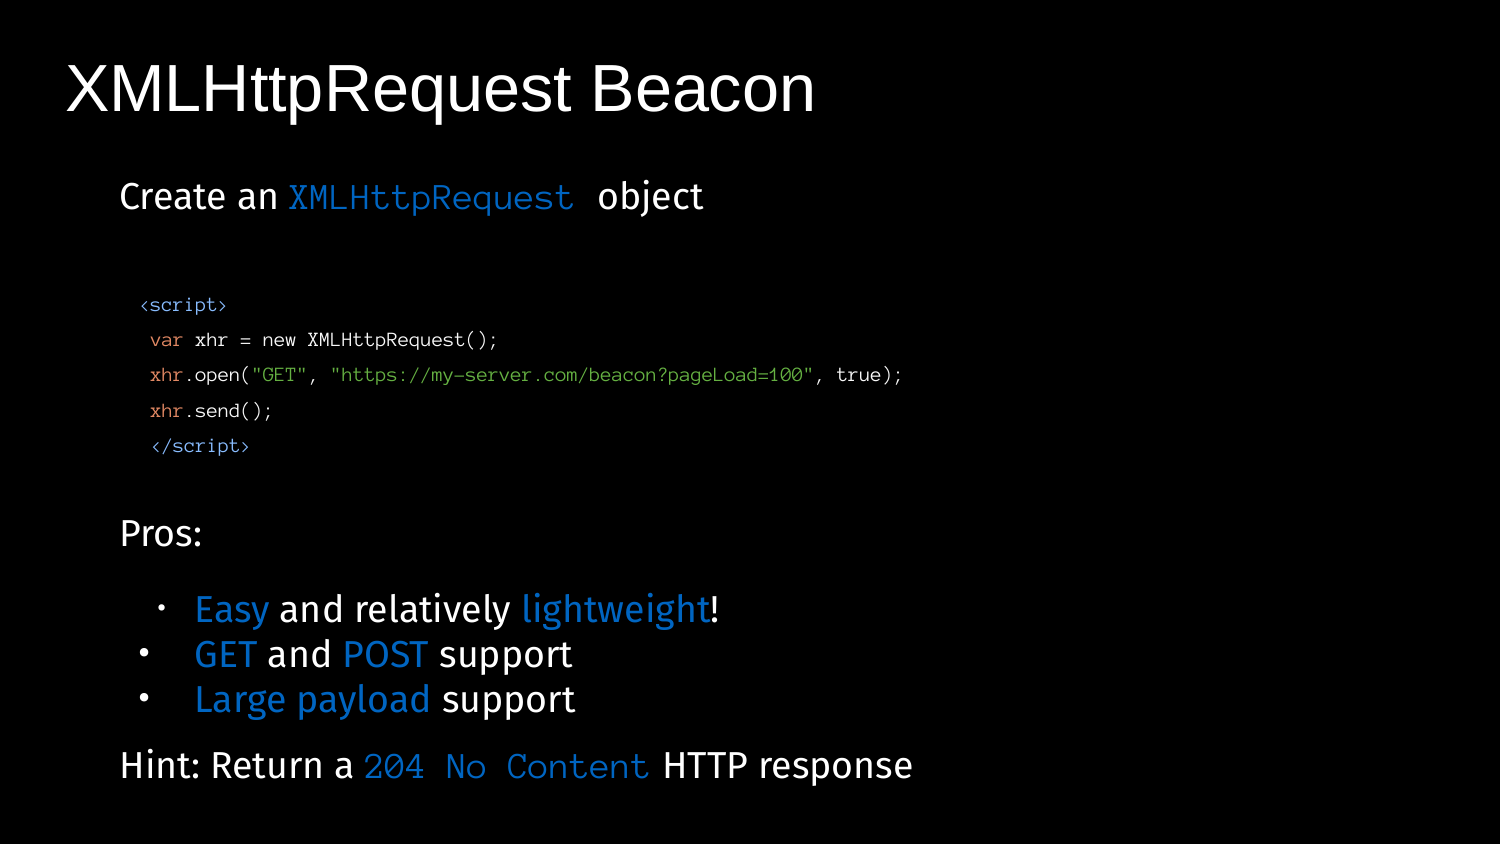

# XMLHttpRequest Beacon
Create an XMLHttpRequest object
<script>
var xhr = new XMLHttpRequest();
xhr.open("GET", "https://my-server.com/beacon?pageLoad=100", true);
xhr.send();
</script>
Pros:
Easy and relatively lightweight!
GET and POST support
Large payload support
Hint: Return a 204 No Content HTTP response